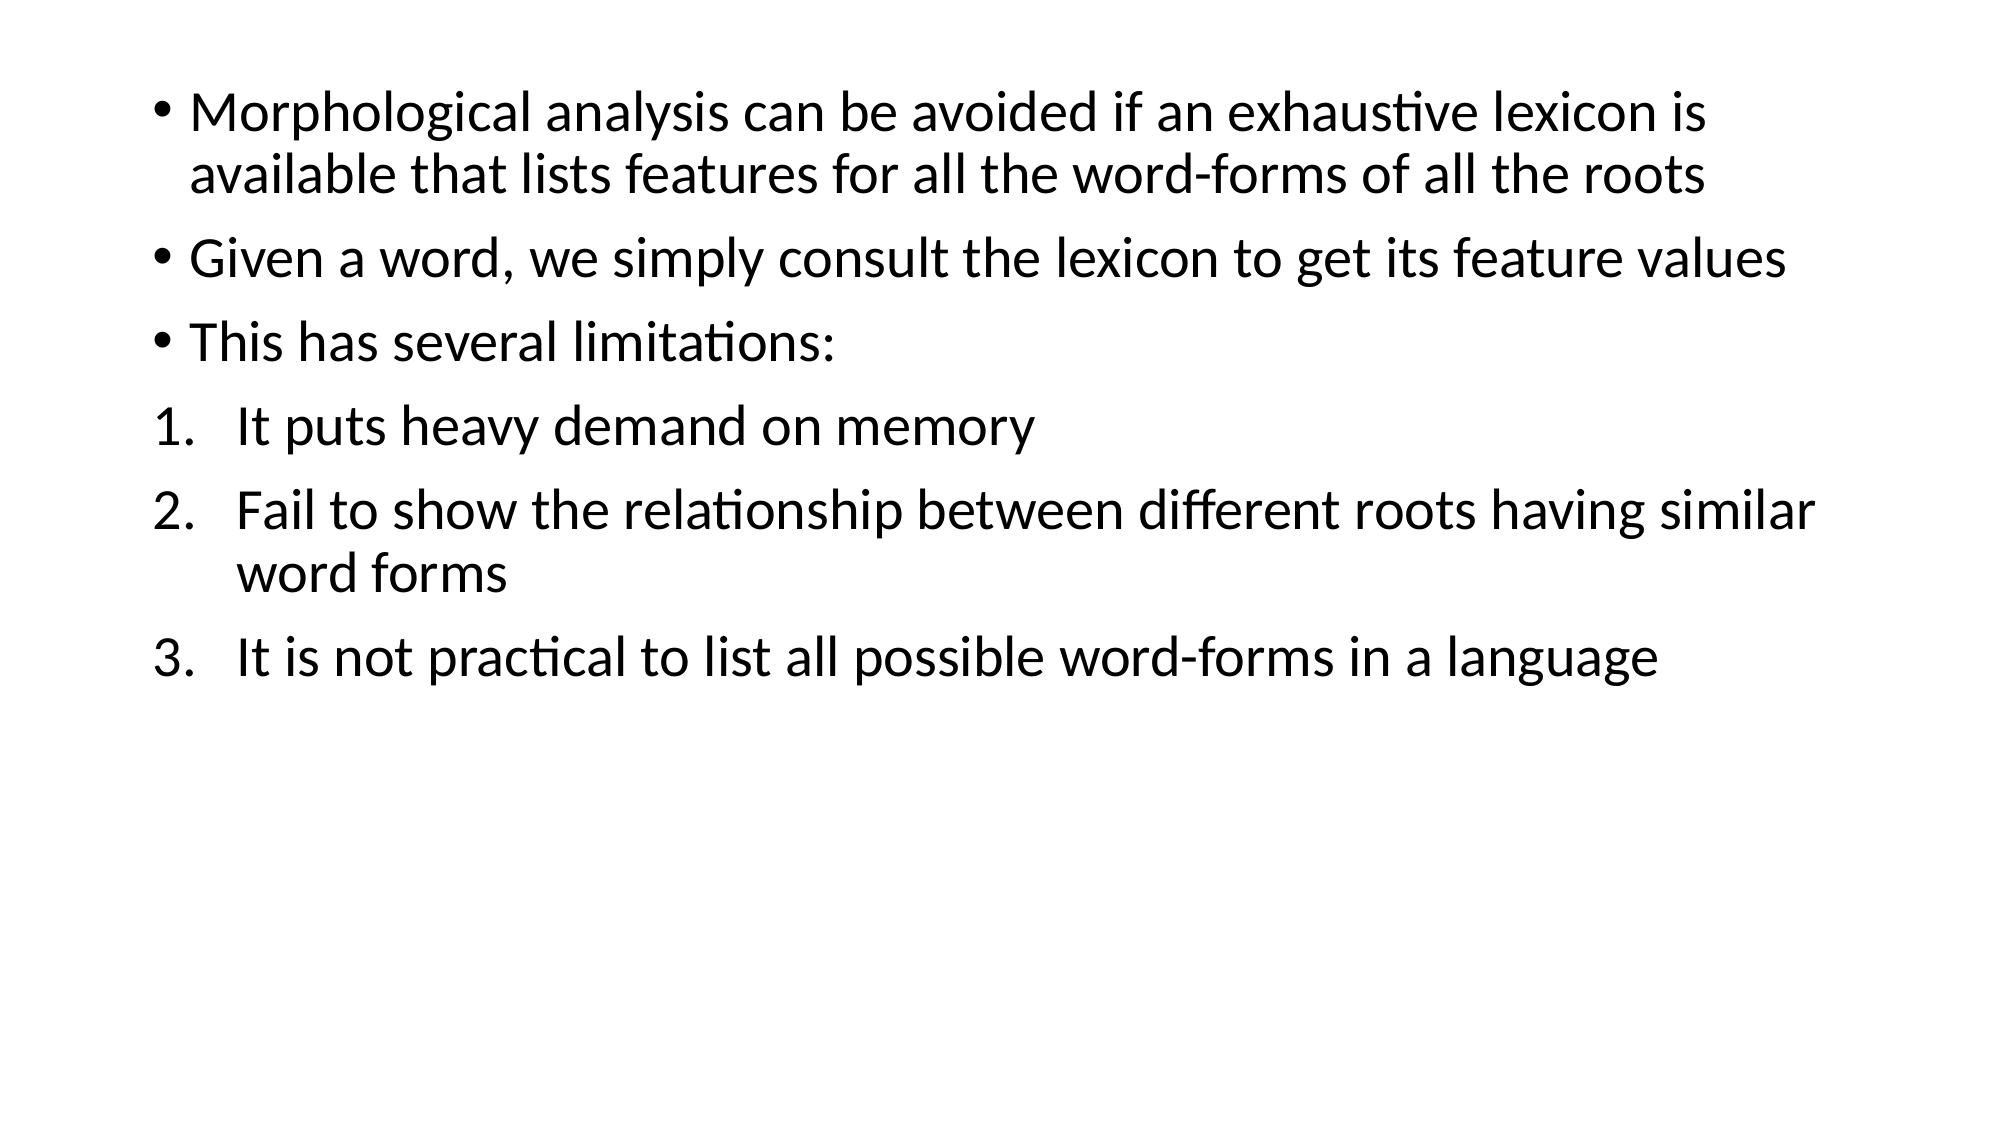

Morphological analysis can be avoided if an exhaustive lexicon is available that lists features for all the word-forms of all the roots
Given a word, we simply consult the lexicon to get its feature values
This has several limitations:
It puts heavy demand on memory
Fail to show the relationship between different roots having similar word forms
It is not practical to list all possible word-forms in a language